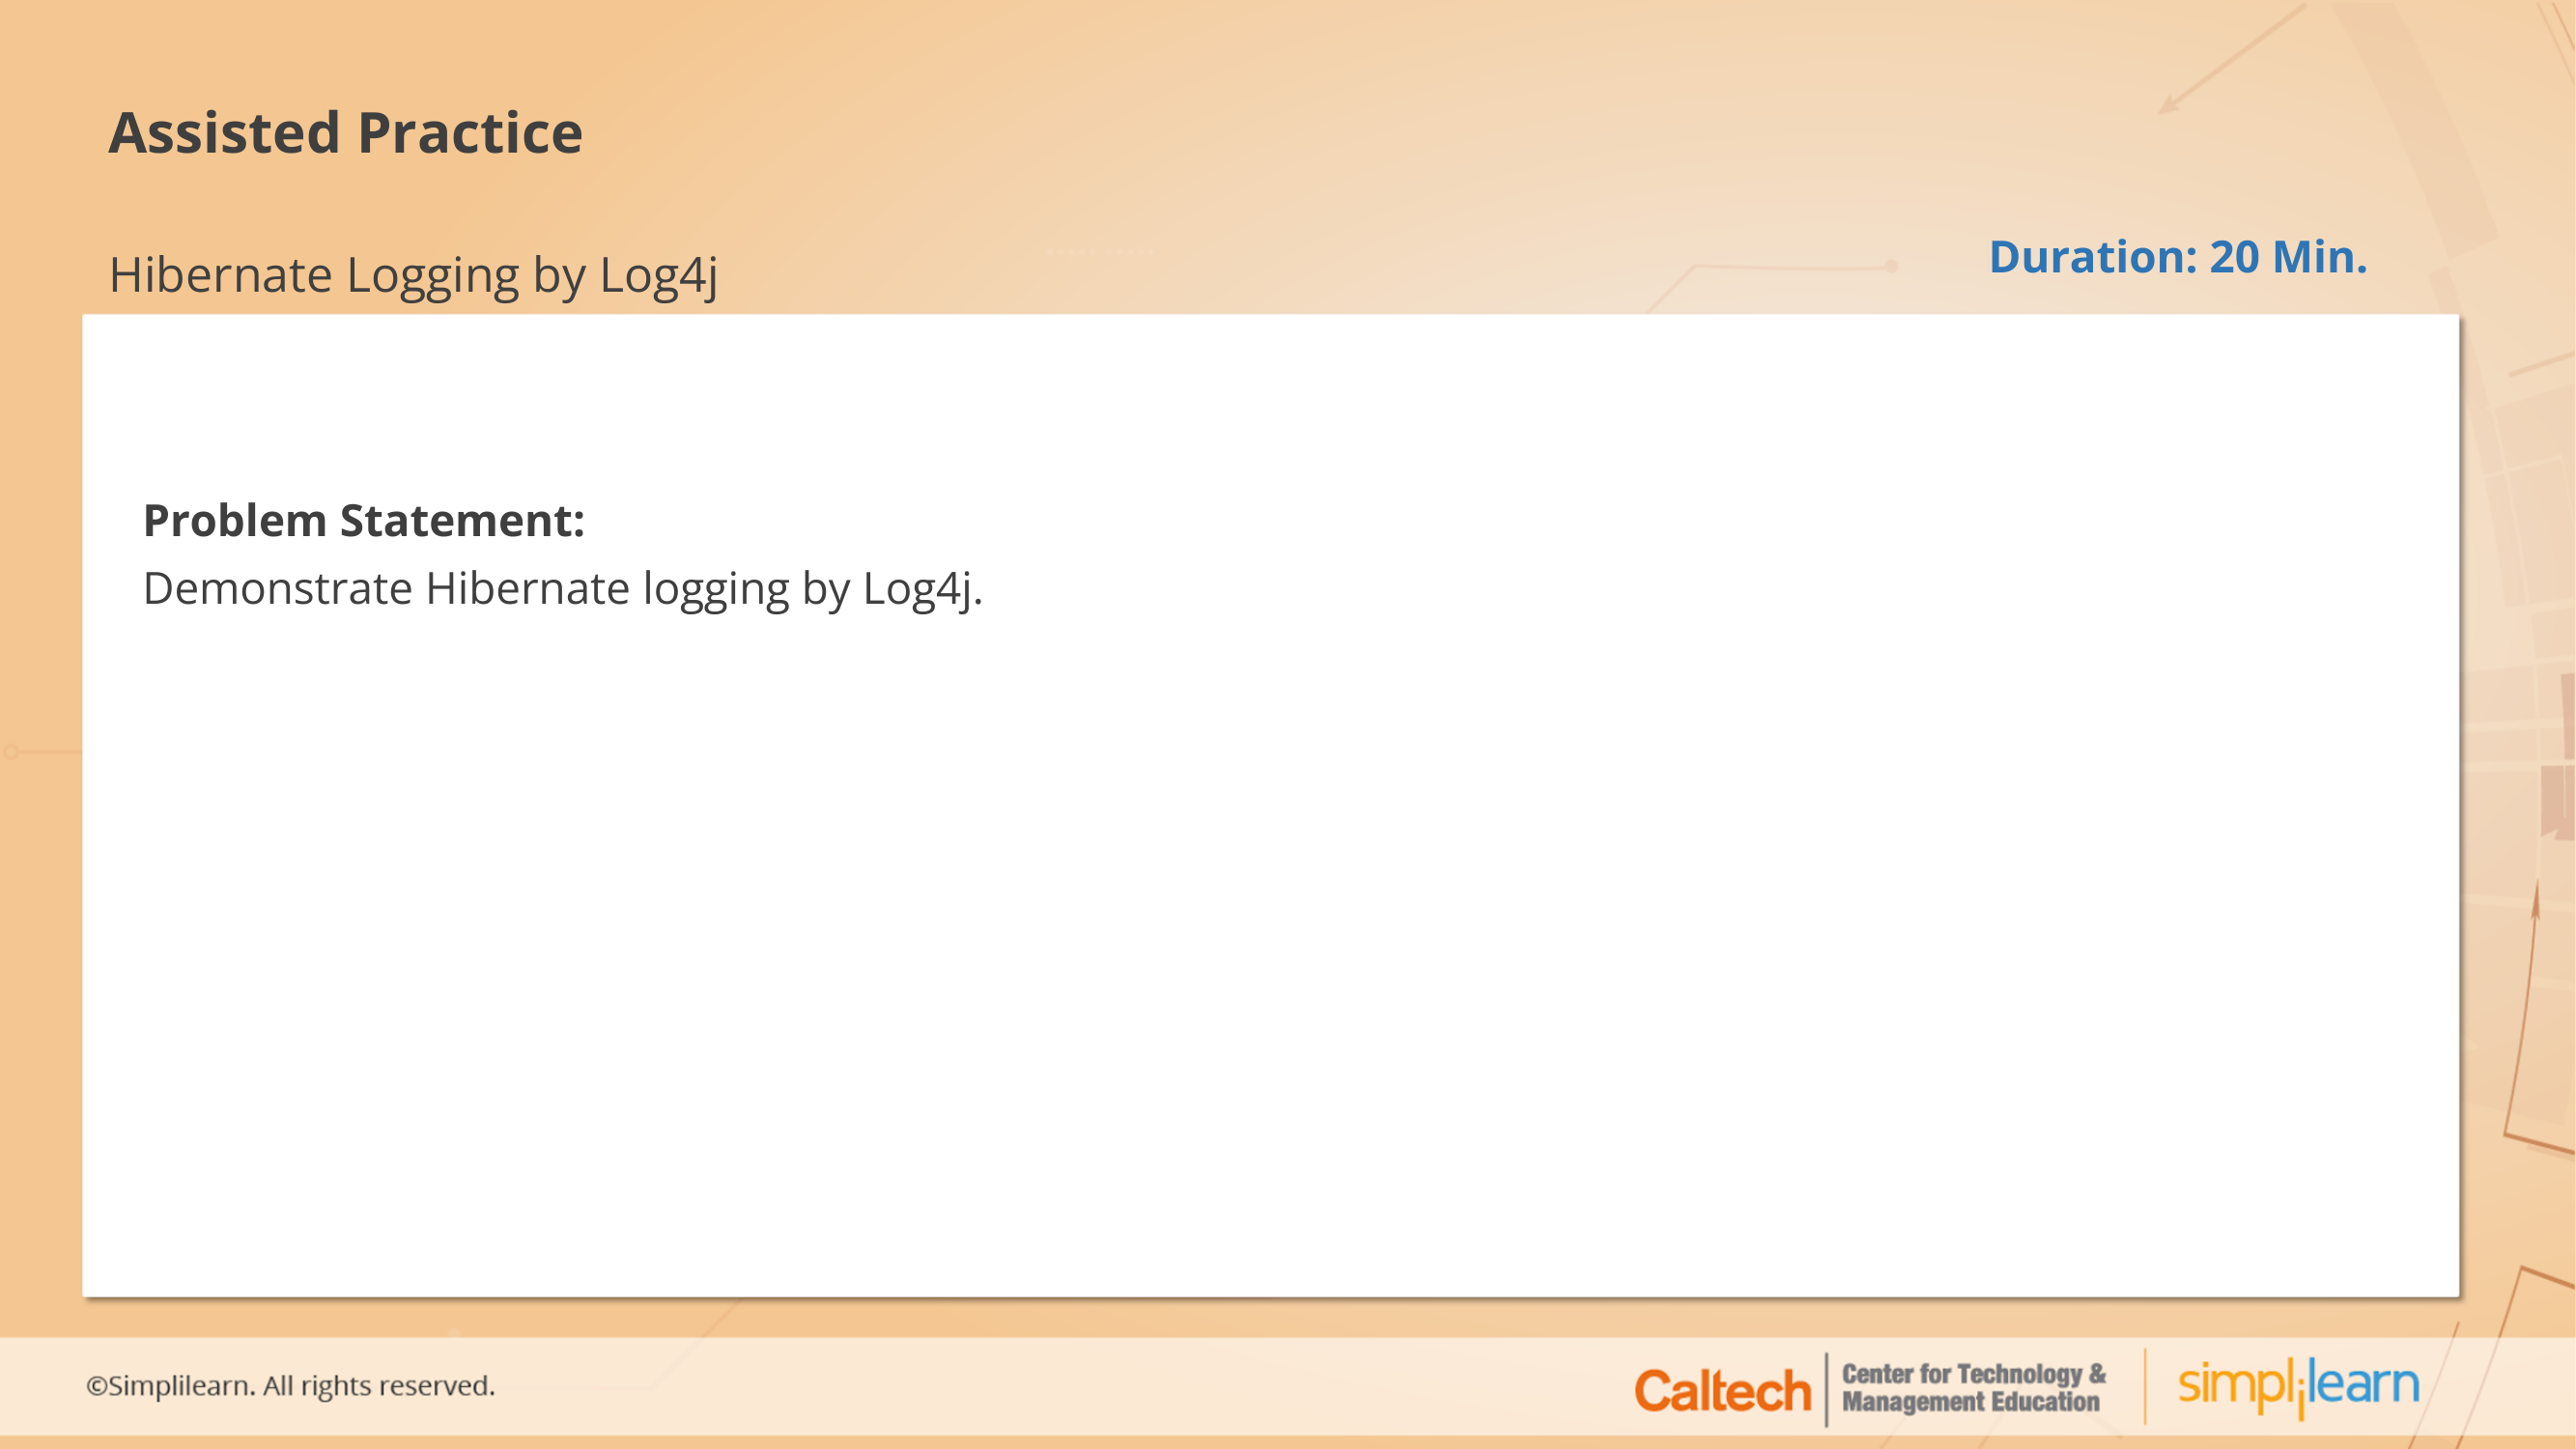

# Assisted Practice
Hibernate Logging by Log4j
Duration: 20 Min.
Problem Statement:
Demonstrate Hibernate logging by Log4j.